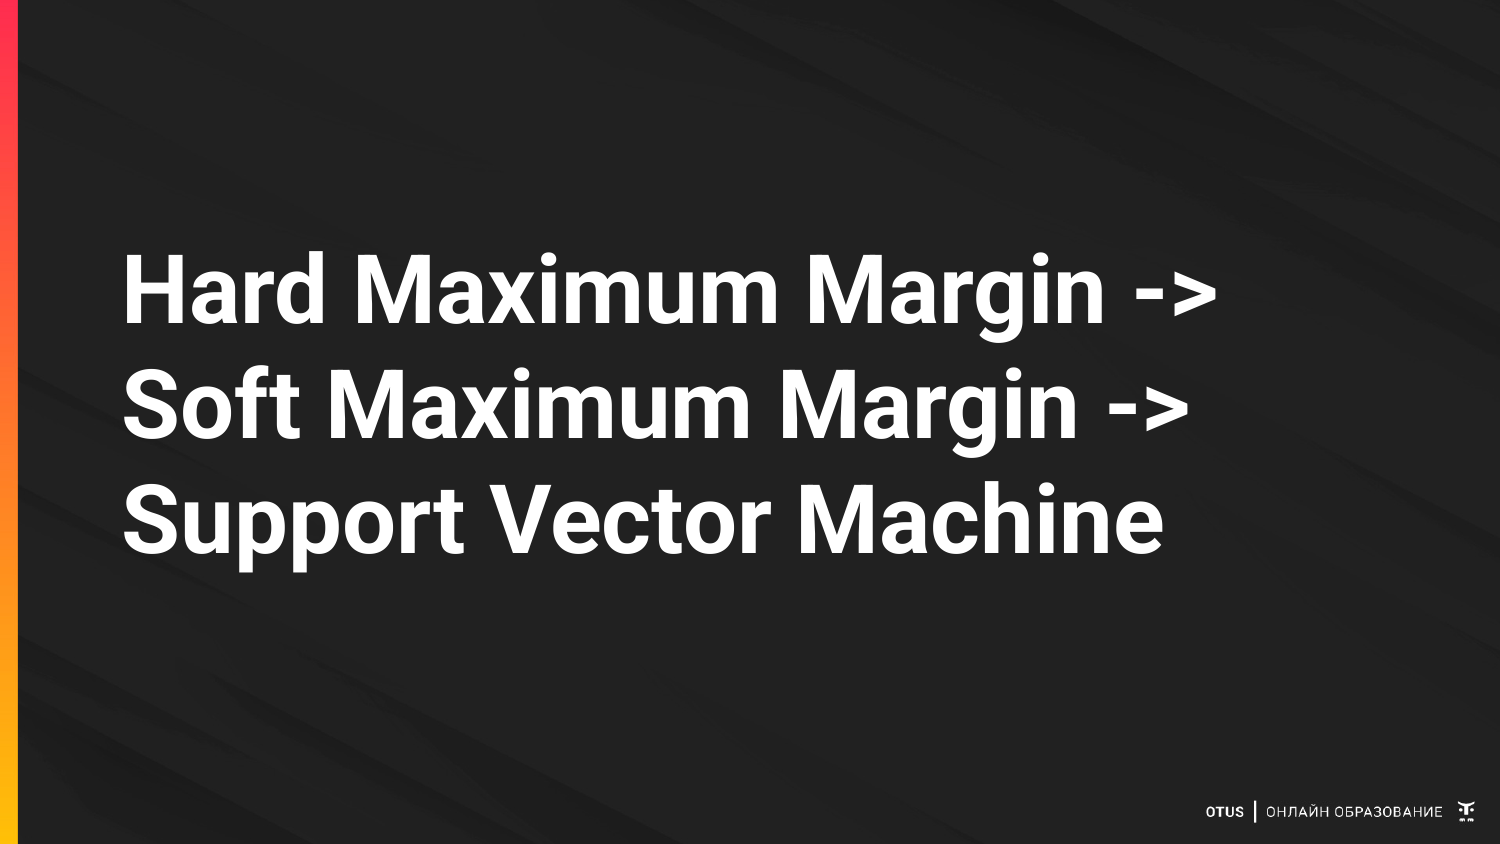

# Hard Maximum Margin -> Soft Maximum Margin -> Support Vector Machine